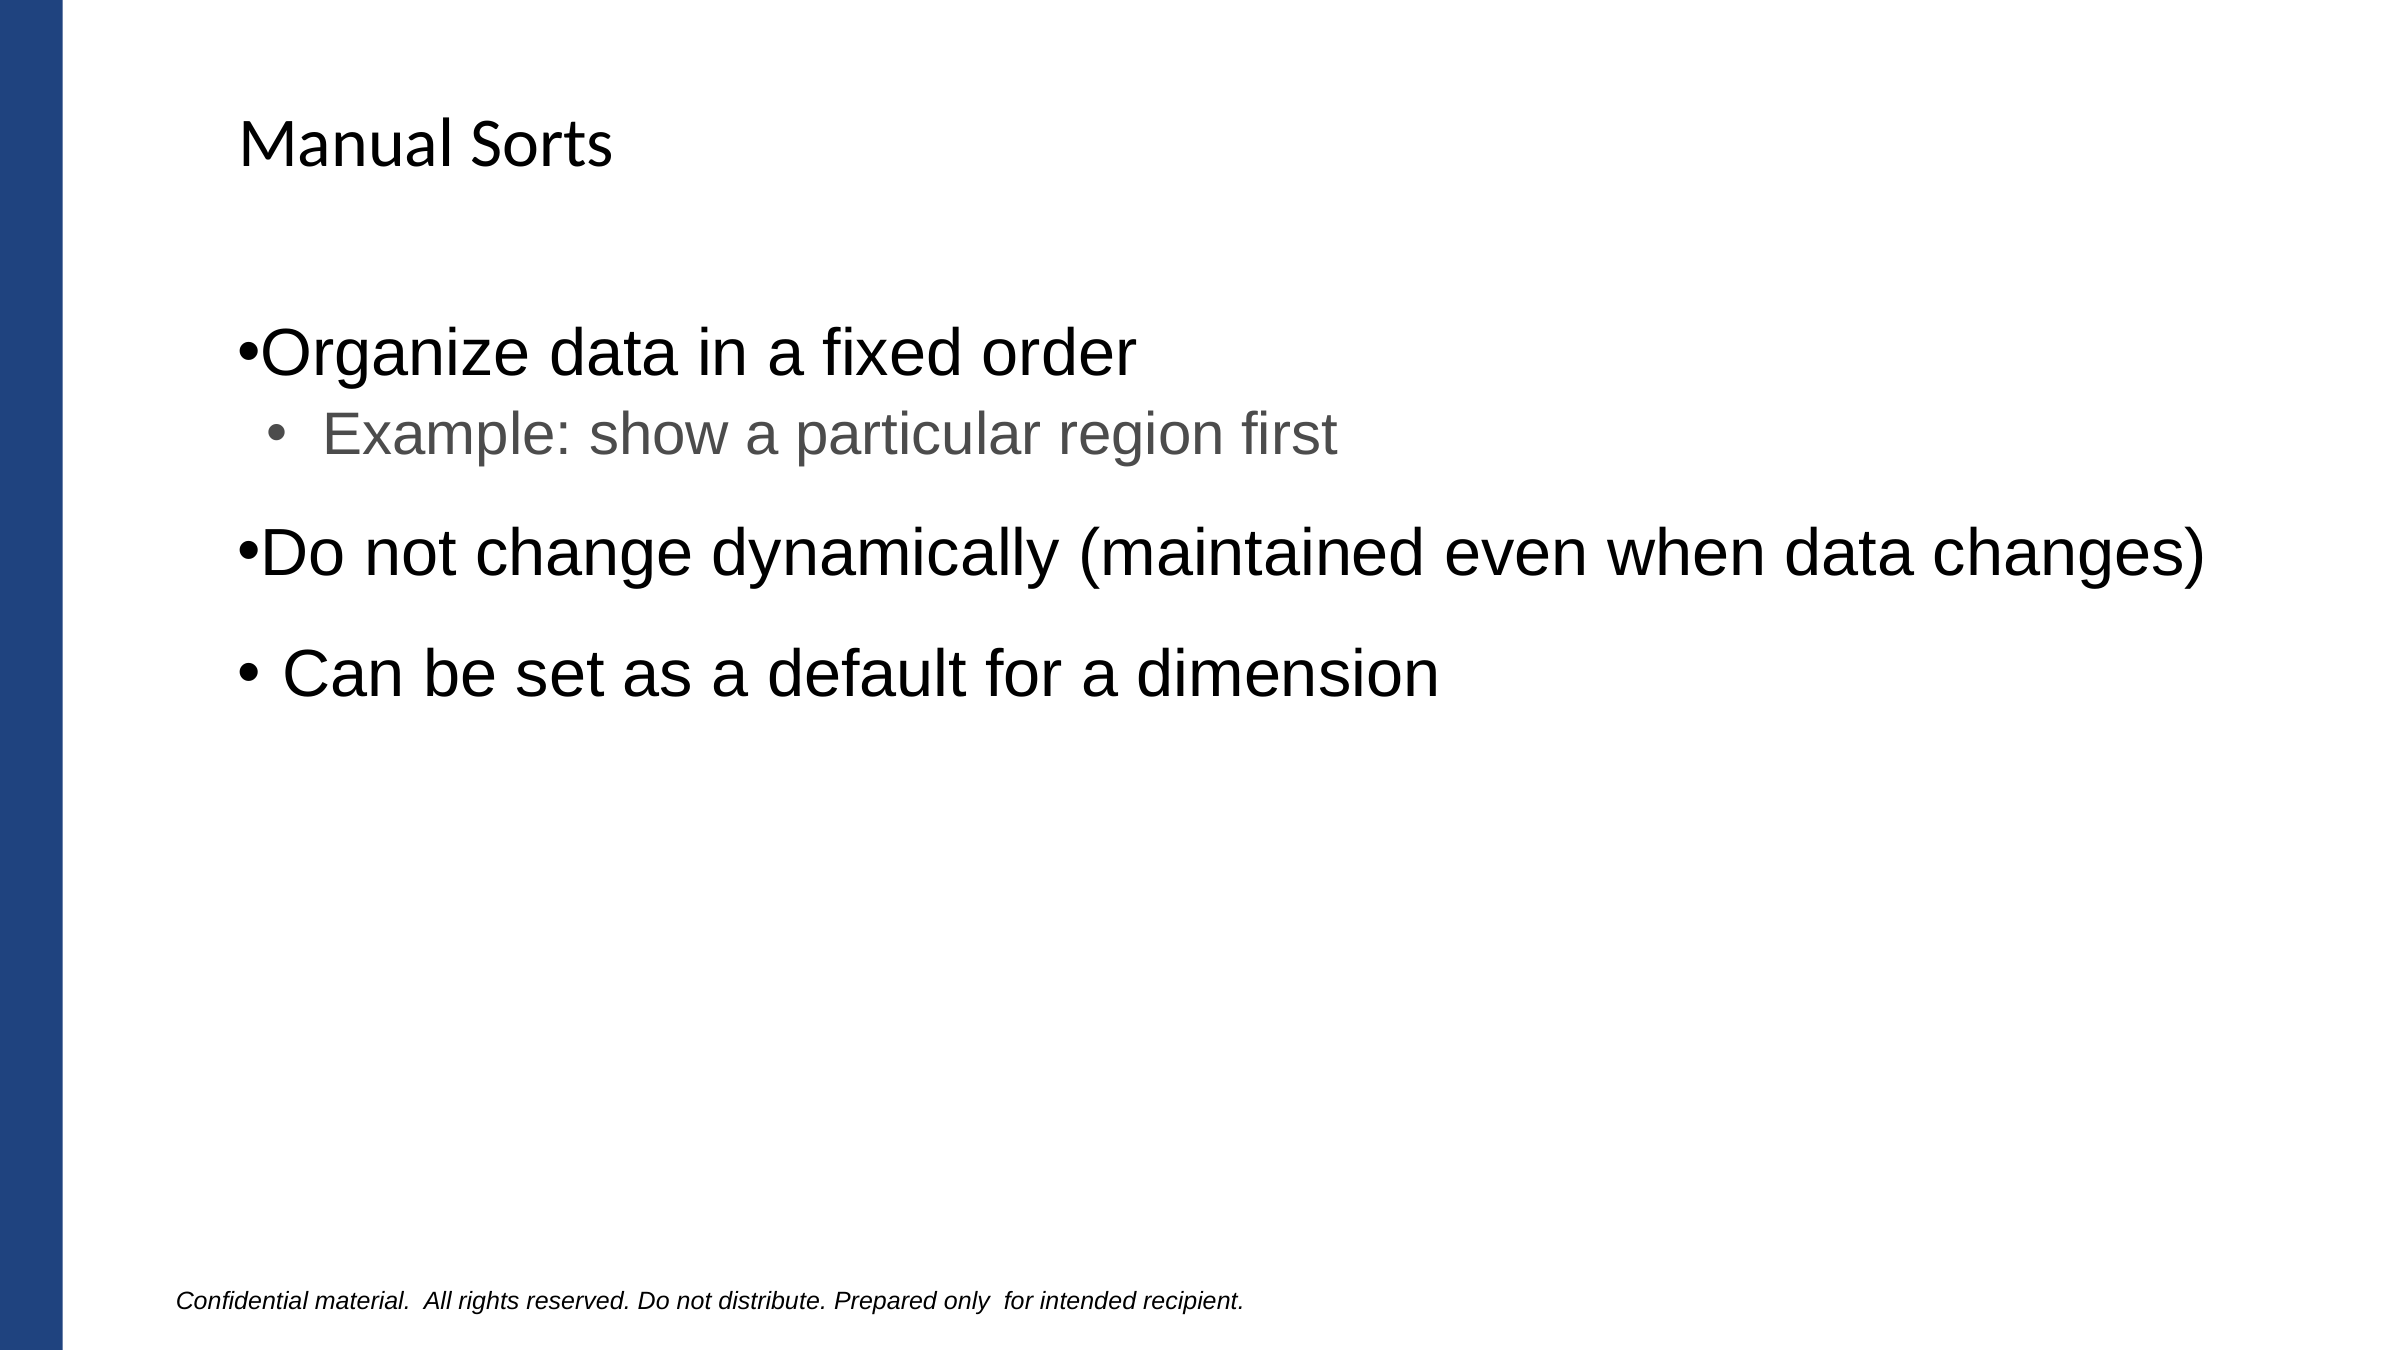

Manual Sorts
Organize data in a fixed order
Example: show a particular region first
Do not change dynamically (maintained even when data changes)
Can be set as a default for a dimension